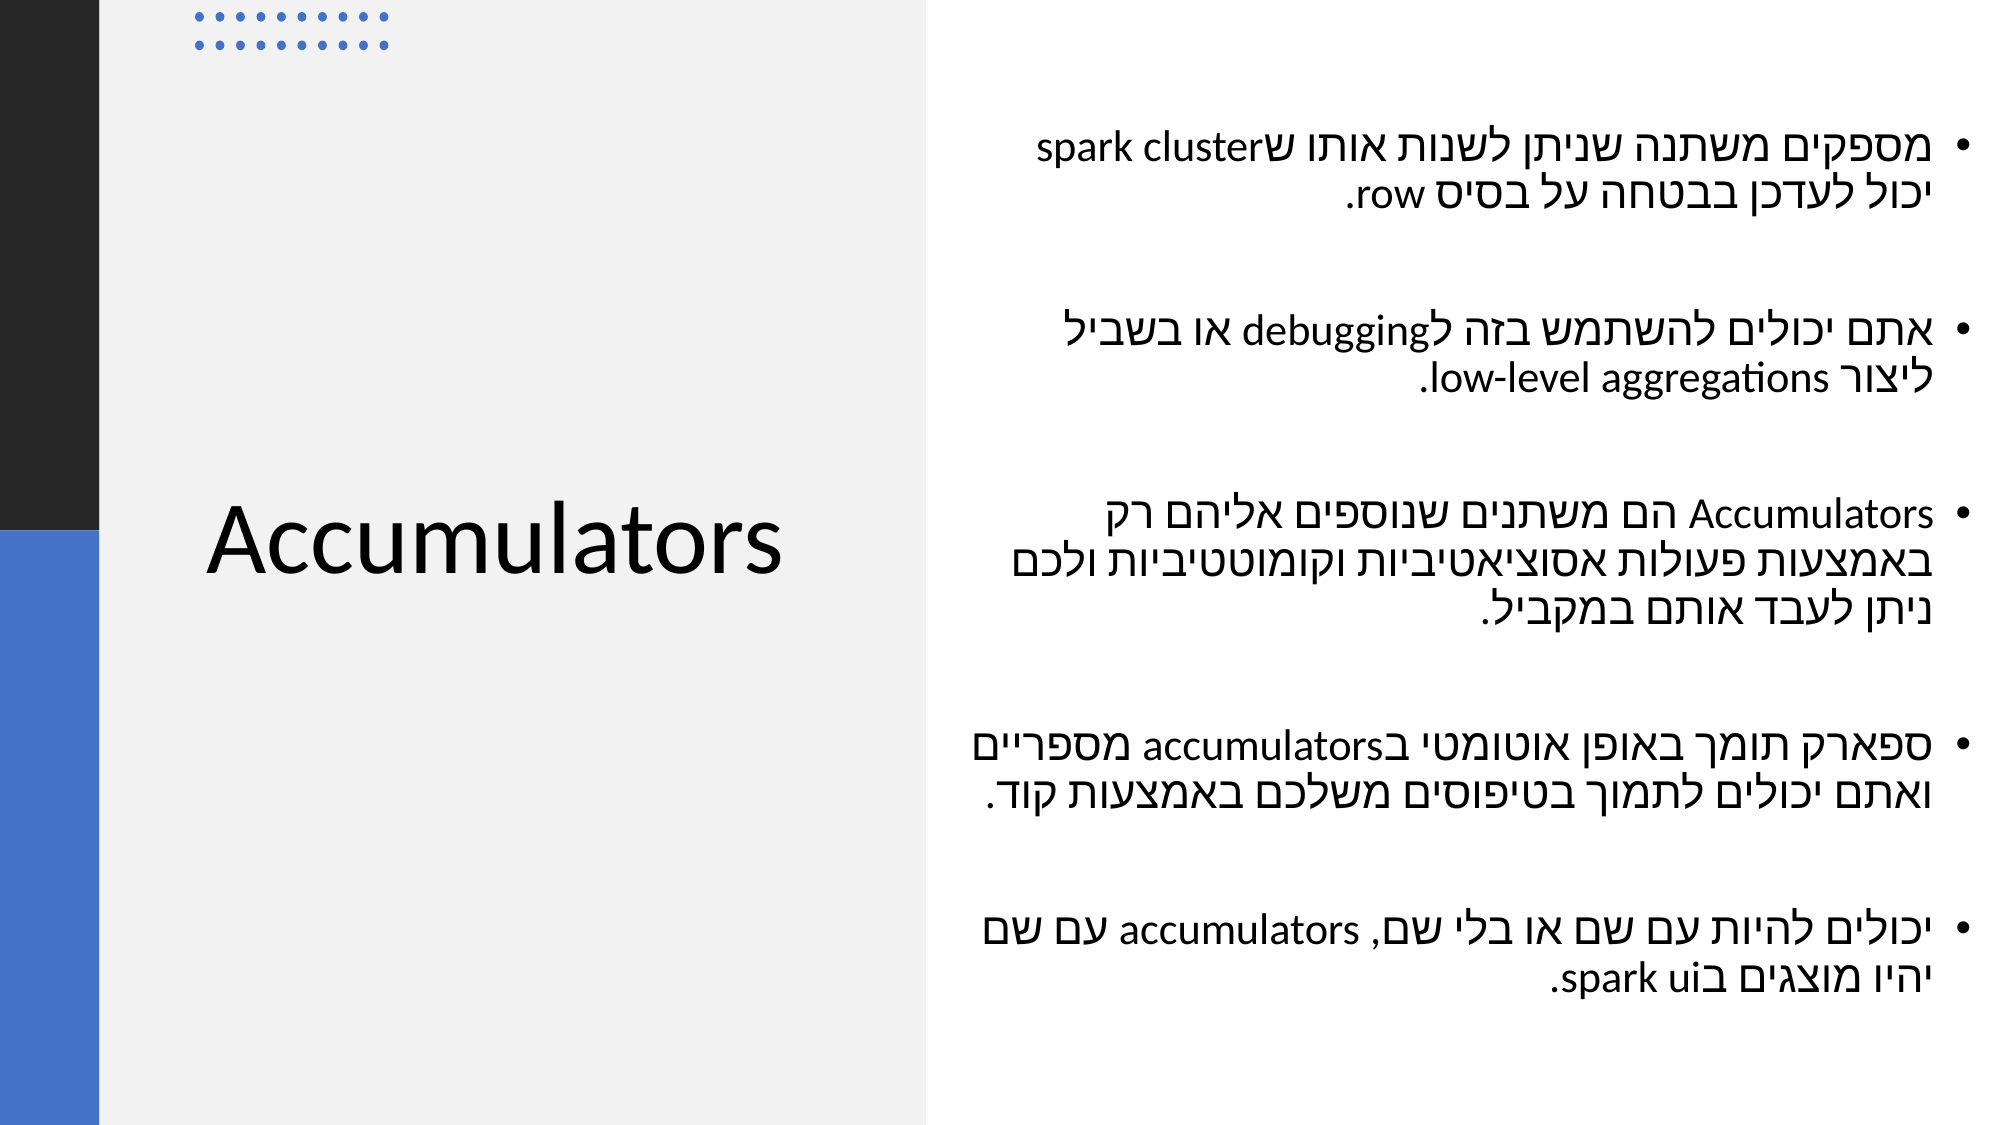

מספקים משתנה שניתן לשנות אותו שspark cluster יכול לעדכן בבטחה על בסיס row.

אתם יכולים להשתמש בזה לdebugging או בשביל ליצור low-level aggregations.

Accumulators הם משתנים שנוספים אליהם רק באמצעות פעולות אסוציאטיביות וקומוטטיביות ולכם ניתן לעבד אותם במקביל.

ספארק תומך באופן אוטומטי בaccumulators מספריים ואתם יכולים לתמוך בטיפוסים משלכם באמצעות קוד.

יכולים להיות עם שם או בלי שם, accumulators עם שם יהיו מוצגים בspark ui.
# Accumulators